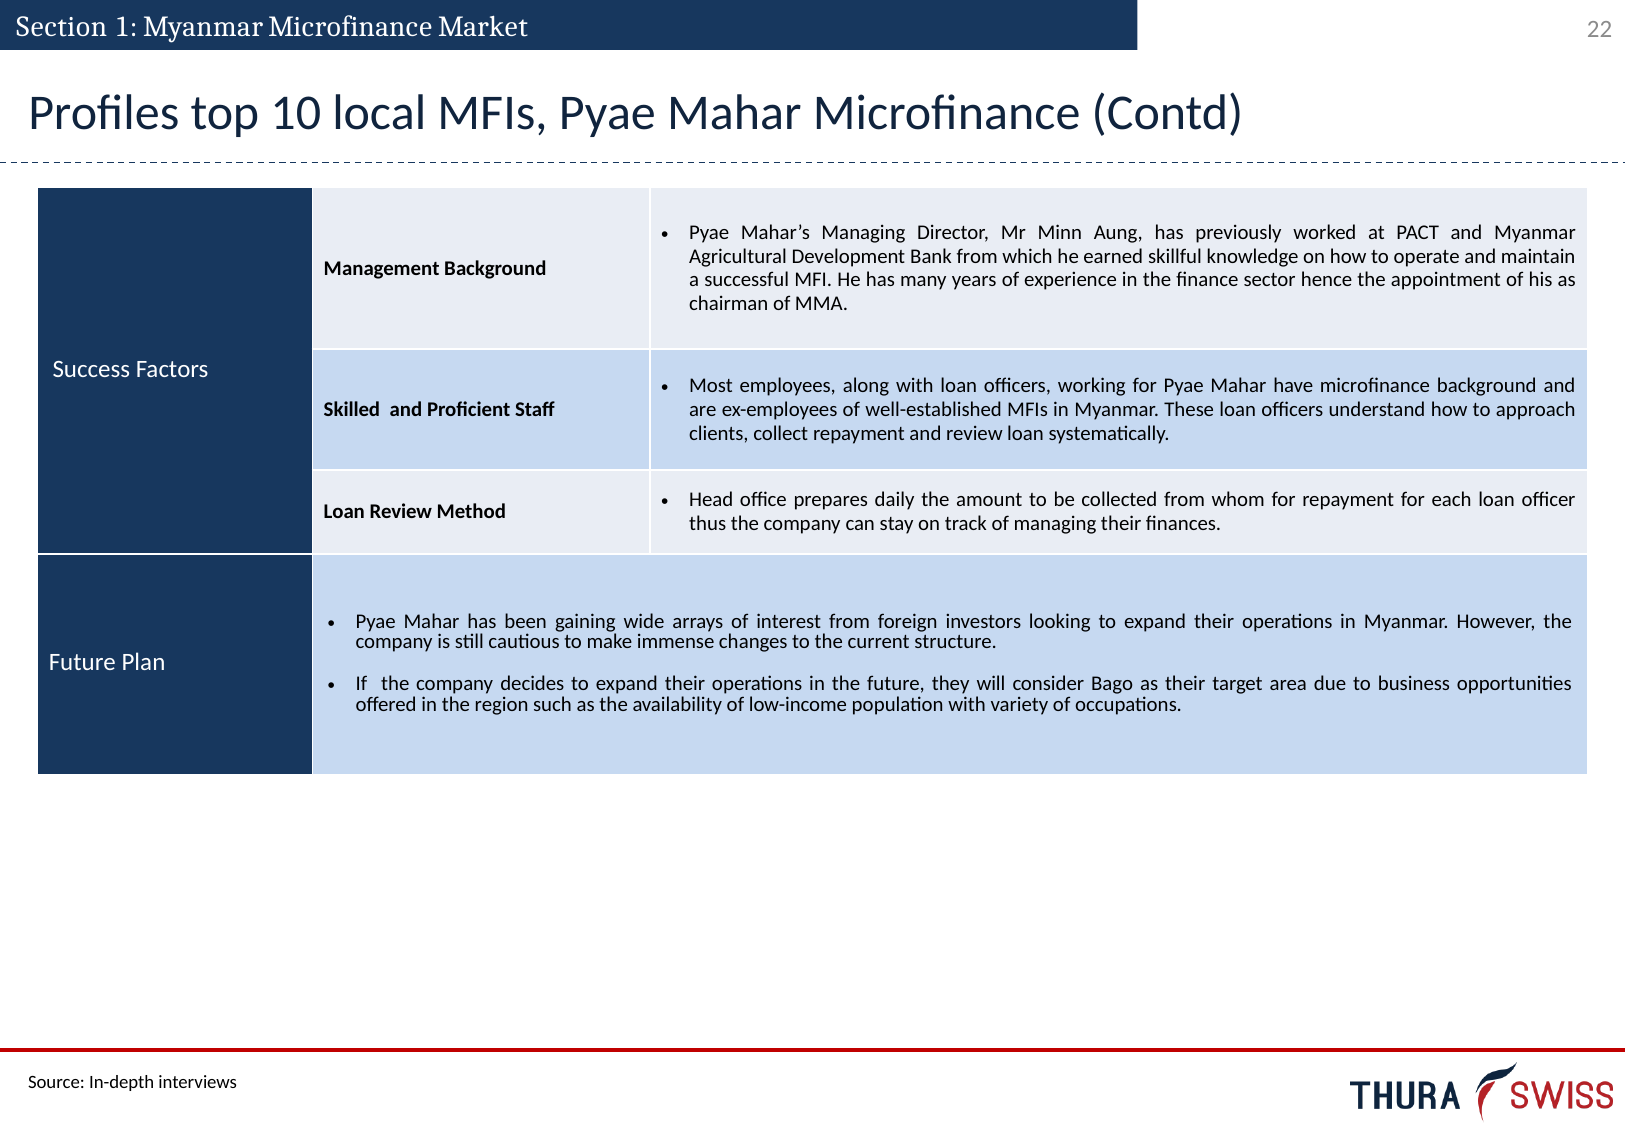

Section 1: Myanmar Microfinance Market
Profiles top 10 local MFIs, Pyae Mahar Microfinance (Contd)
| Success Factors | Management Background | Pyae Mahar’s Managing Director, Mr Minn Aung, has previously worked at PACT and Myanmar Agricultural Development Bank from which he earned skillful knowledge on how to operate and maintain a successful MFI. He has many years of experience in the finance sector hence the appointment of his as chairman of MMA. |
| --- | --- | --- |
|  | Skilled and Proficient Staff | Most employees, along with loan officers, working for Pyae Mahar have microfinance background and are ex-employees of well-established MFIs in Myanmar. These loan officers understand how to approach clients, collect repayment and review loan systematically. |
|  | Loan Review Method | Head office prepares daily the amount to be collected from whom for repayment for each loan officer thus the company can stay on track of managing their finances. |
| Future Plan | Pyae Mahar has been gaining wide arrays of interest from foreign investors looking to expand their operations in Myanmar. However, the company is still cautious to make immense changes to the current structure. If the company decides to expand their operations in the future, they will consider Bago as their target area due to business opportunities offered in the region such as the availability of low-income population with variety of occupations. |  |
Source: In-depth interviews